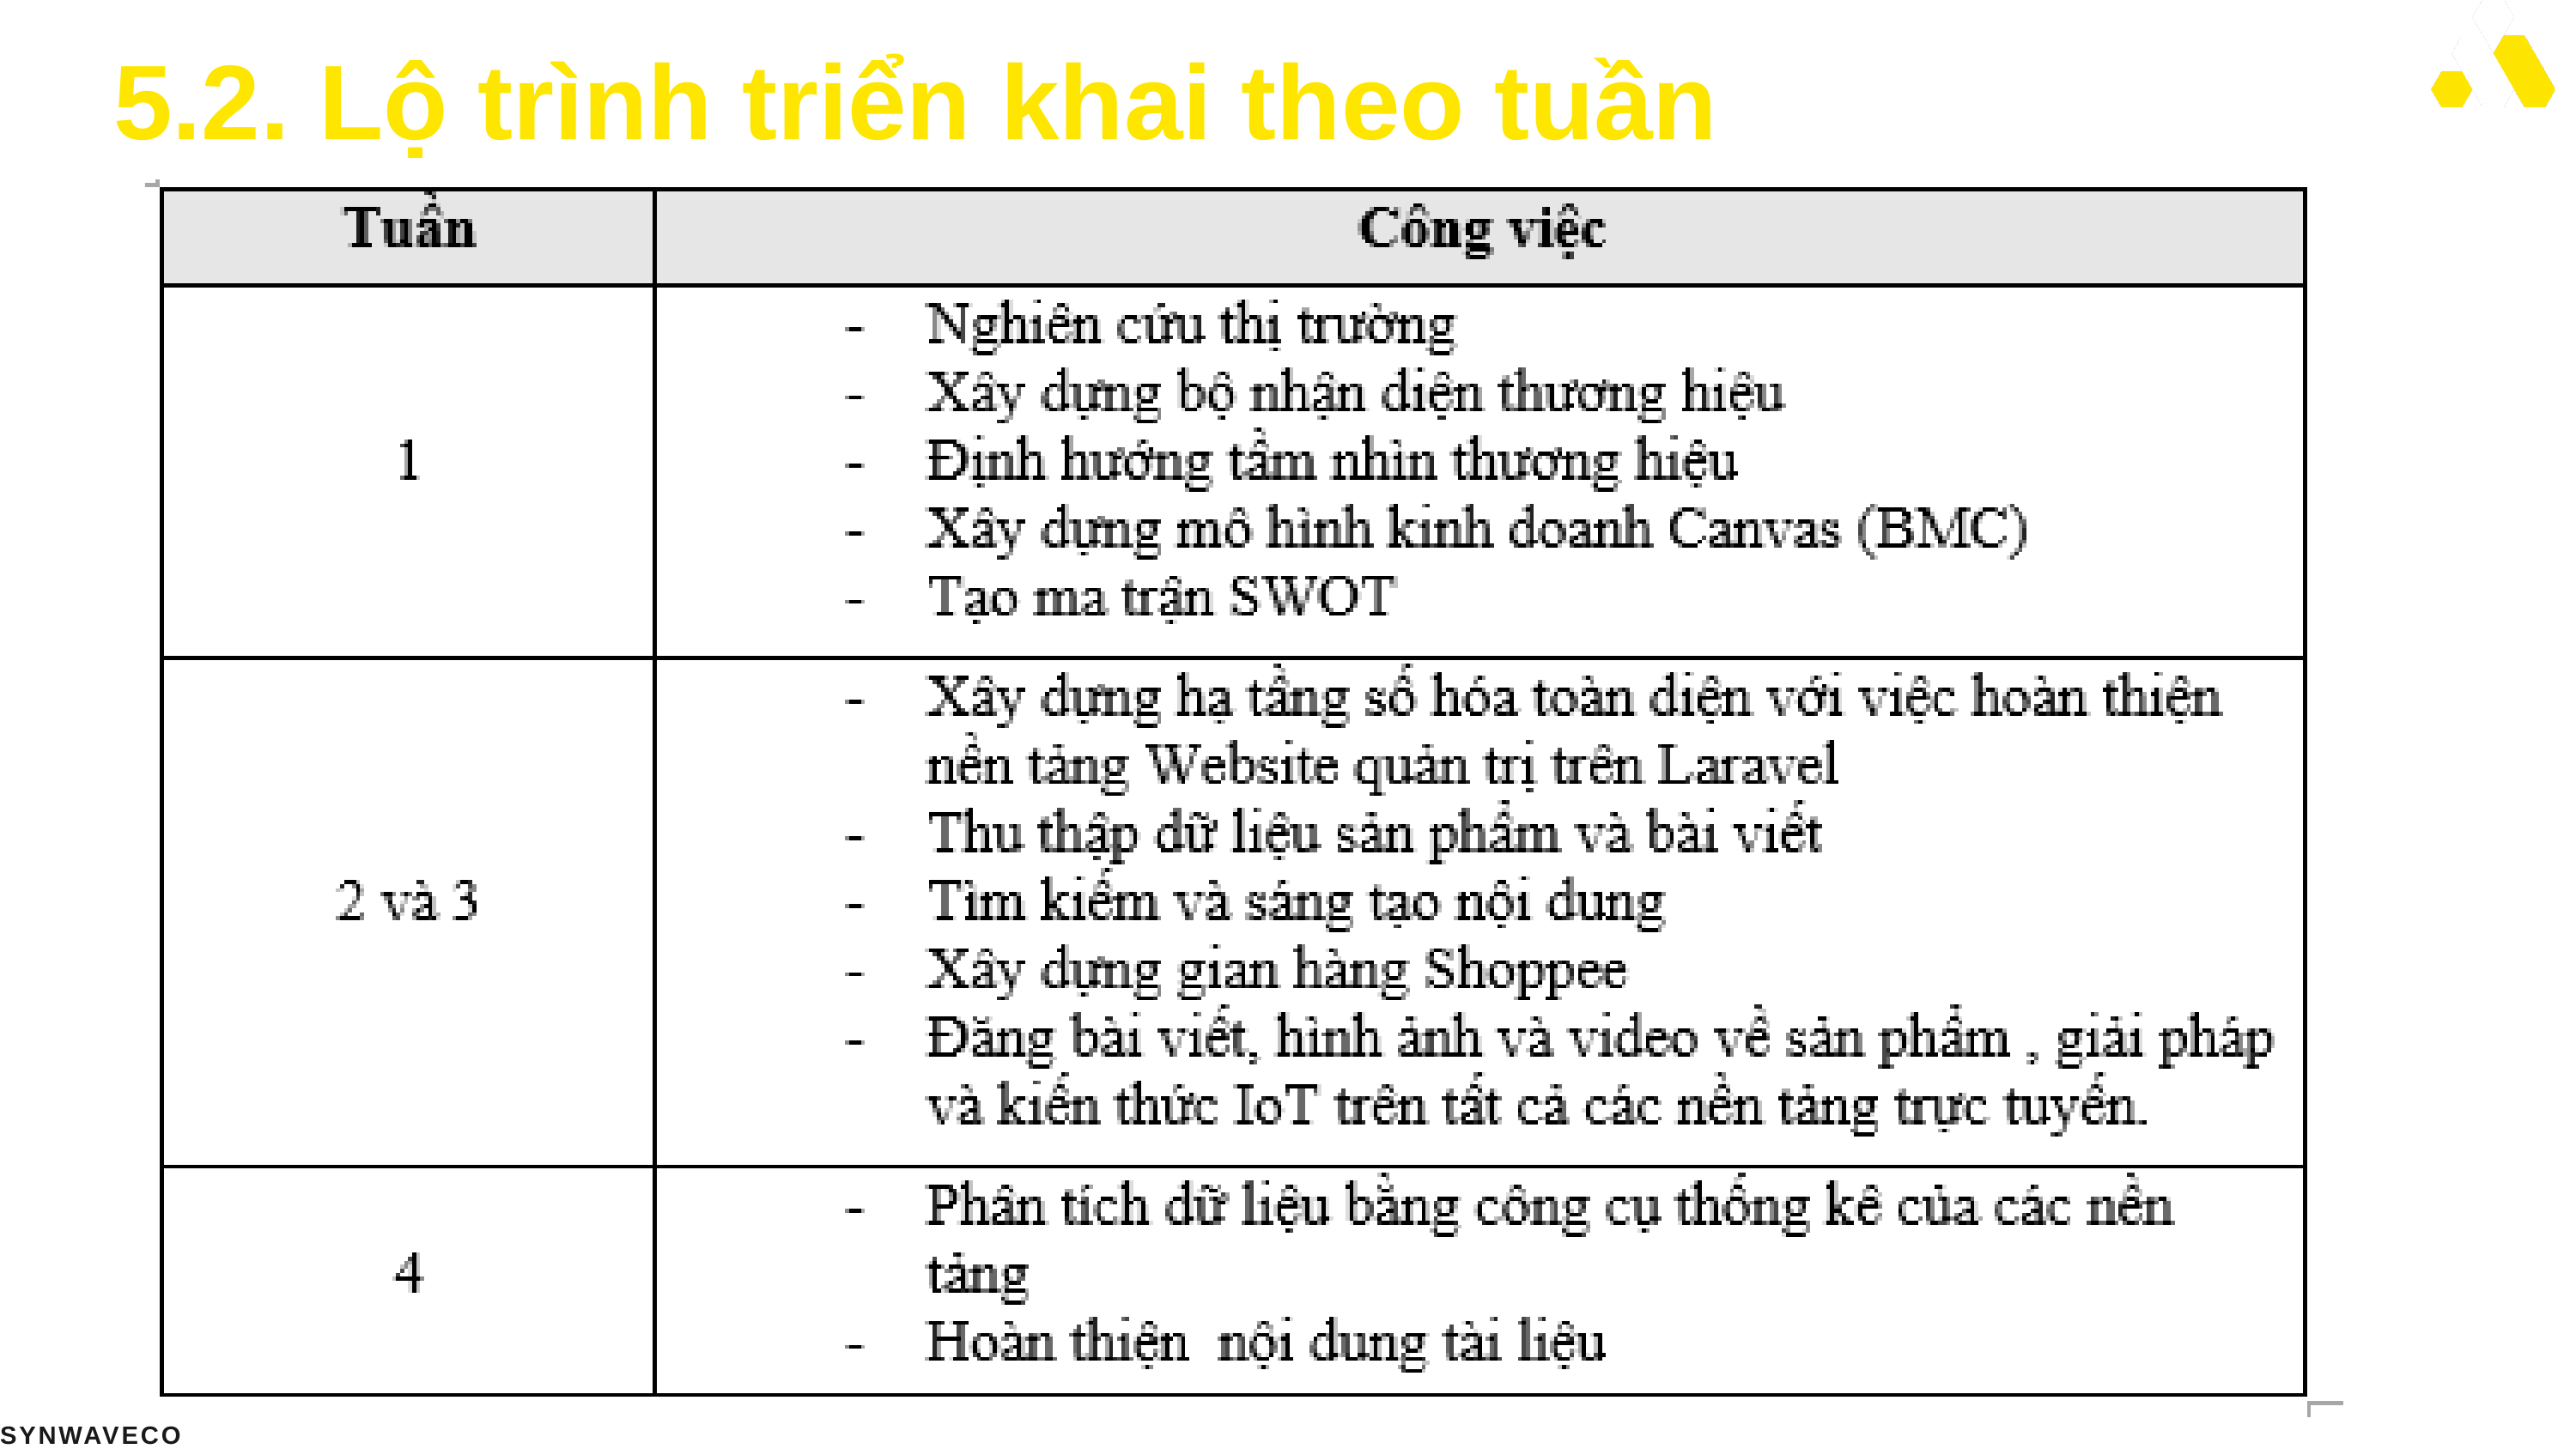

5.2. Lộ trình triển khai theo tuần

TRƯỜNG TIẾP THỊ ABC | PHẦN 1
SYNWAVECO